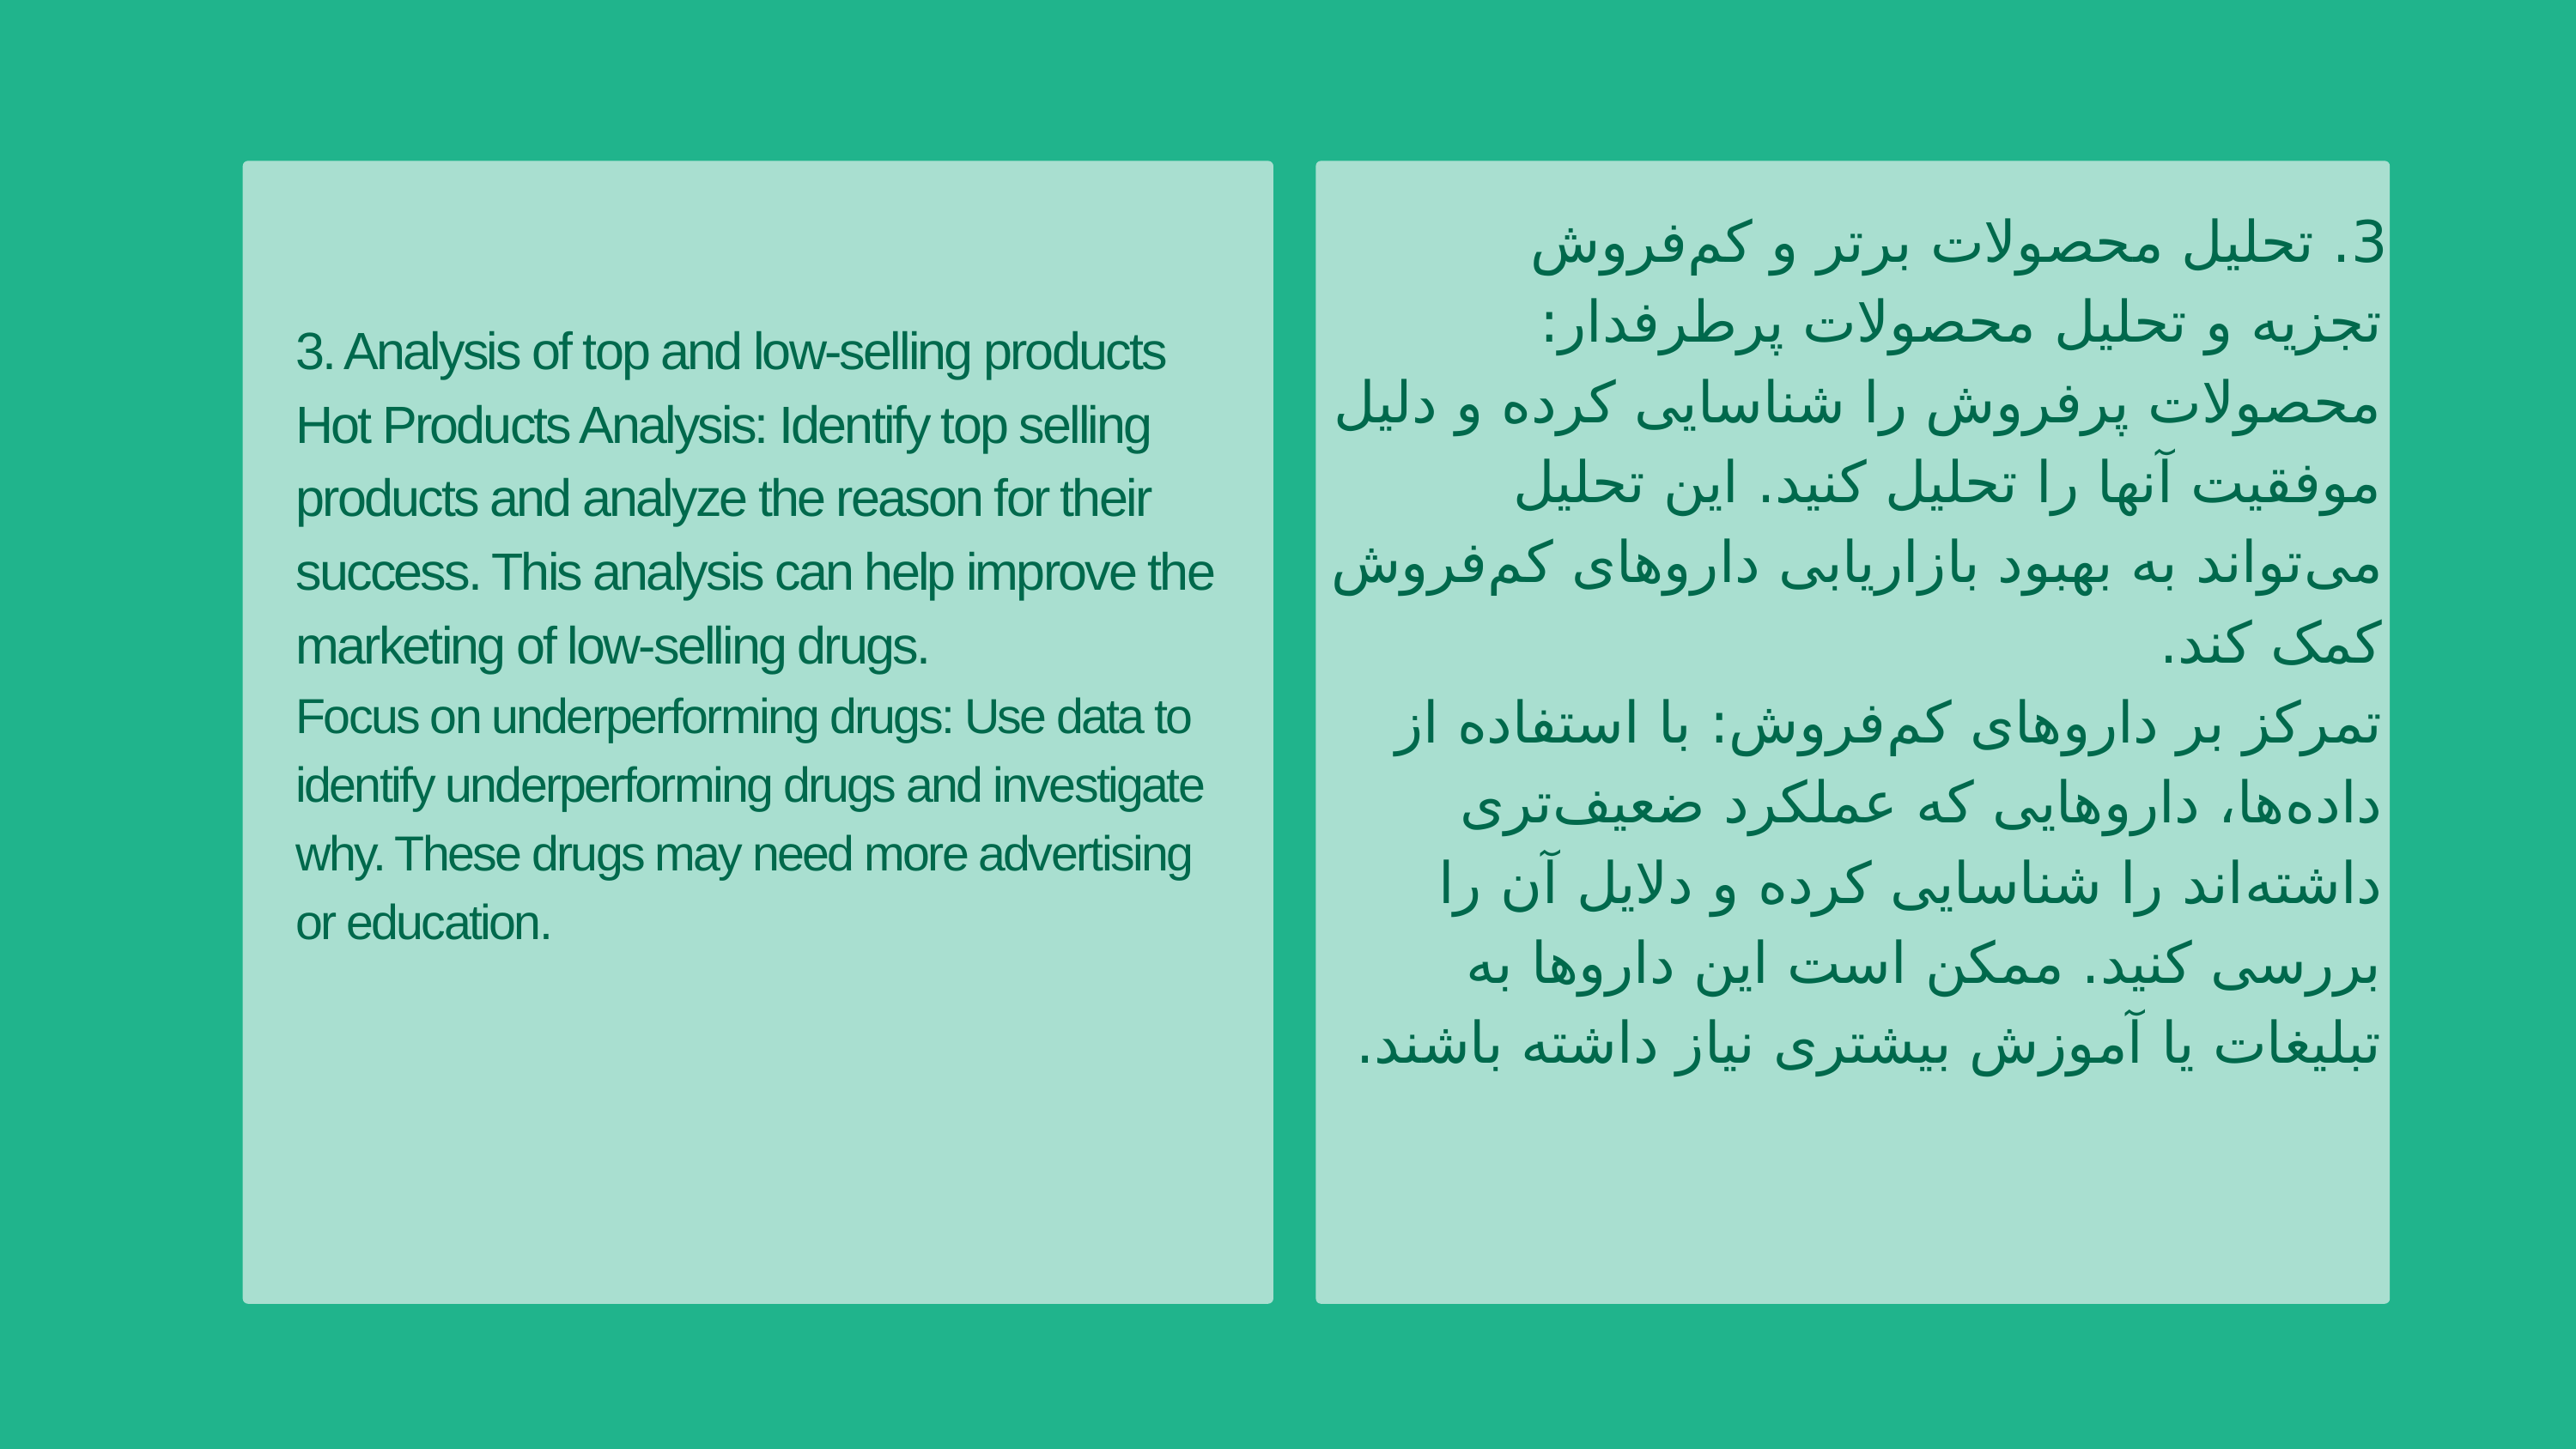

3. تحلیل محصولات برتر و کم‌فروش
تجزیه و تحلیل محصولات پرطرفدار: محصولات پرفروش را شناسایی کرده و دلیل موفقیت آنها را تحلیل کنید. این تحلیل می‌تواند به بهبود بازاریابی داروهای کم‌فروش کمک کند.
تمرکز بر داروهای کم‌فروش: با استفاده از داده‌ها، داروهایی که عملکرد ضعیف‌تری داشته‌اند را شناسایی کرده و دلایل آن را بررسی کنید. ممکن است این داروها به تبلیغات یا آموزش بیشتری نیاز داشته باشند.

3. Analysis of top and low-selling products
Hot Products Analysis: Identify top selling products and analyze the reason for their success. This analysis can help improve the marketing of low-selling drugs.
Focus on underperforming drugs: Use data to identify underperforming drugs and investigate why. These drugs may need more advertising or education.